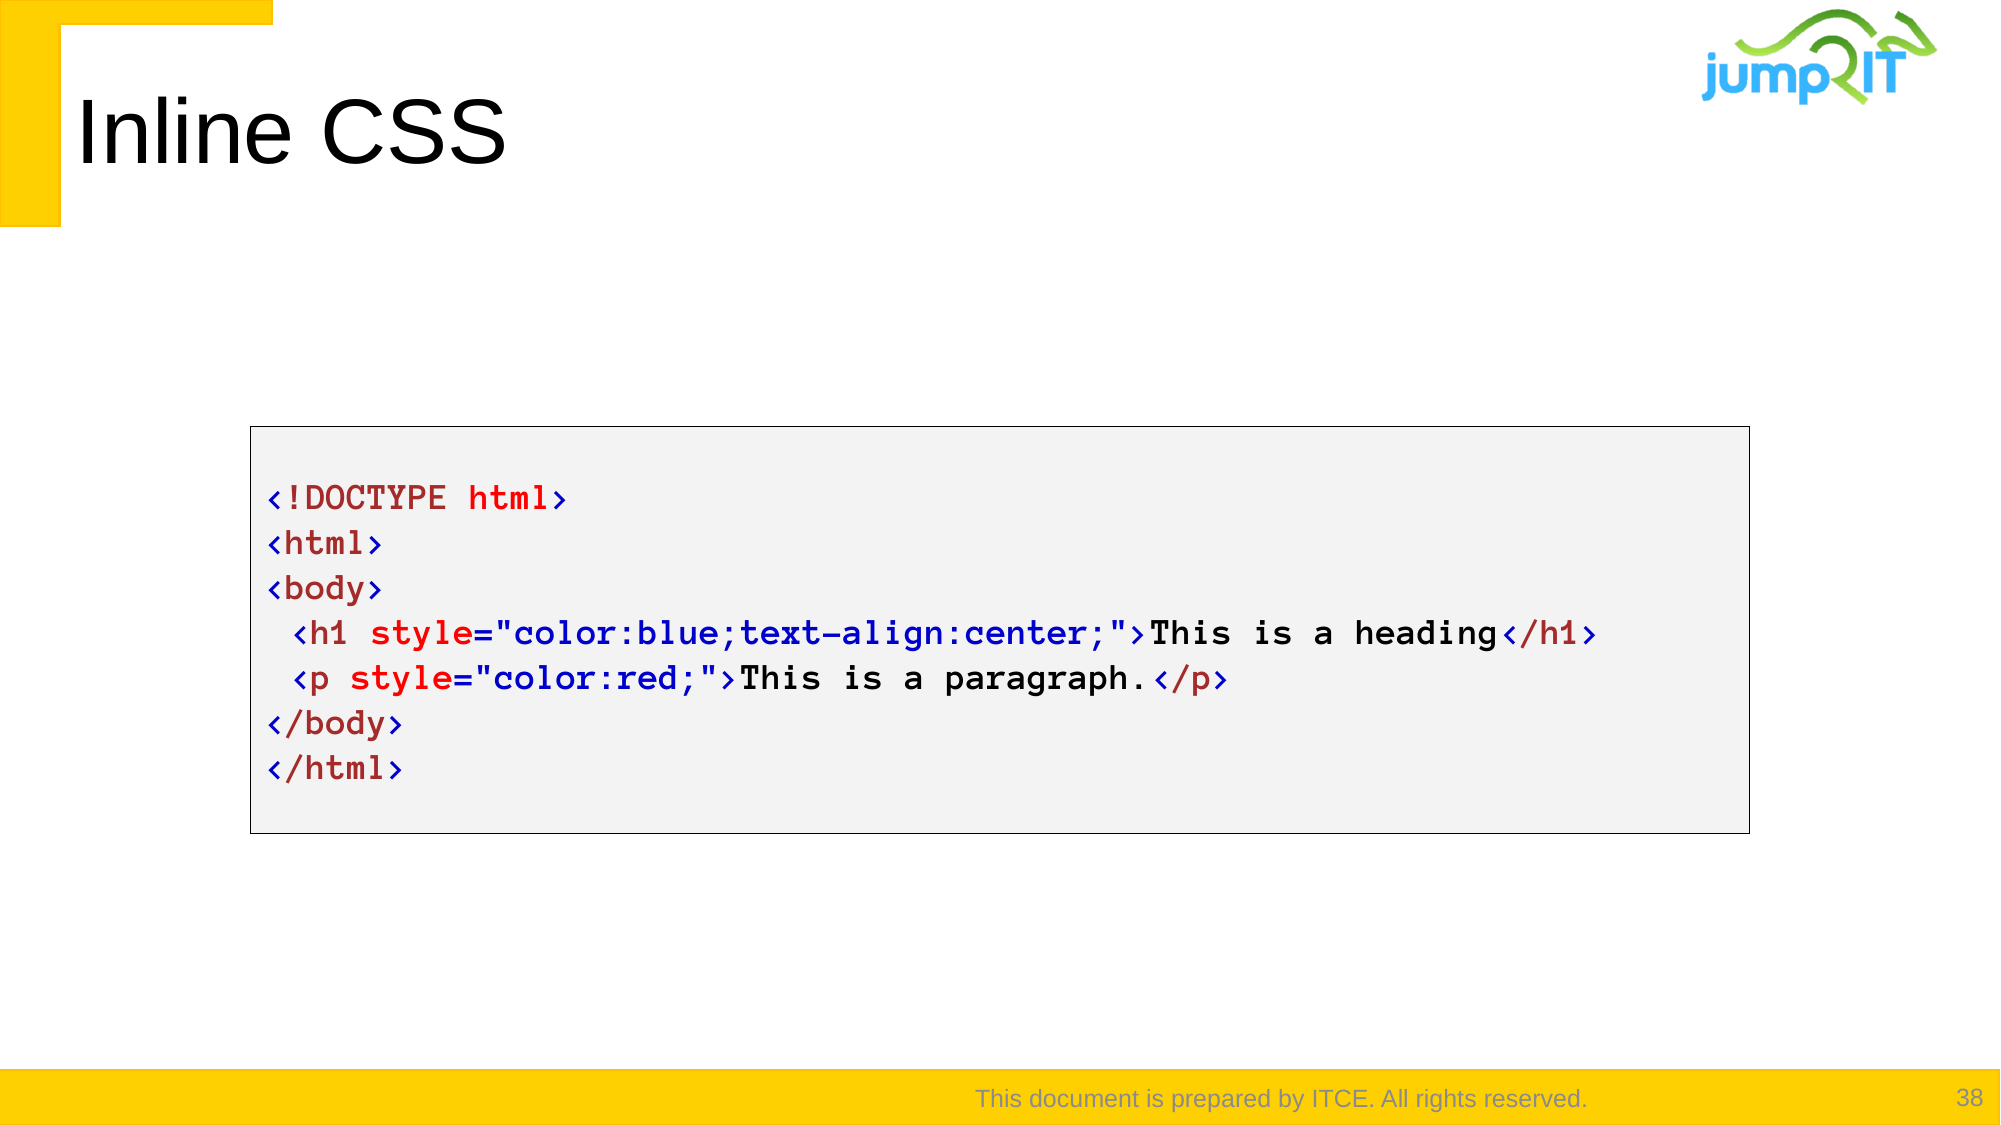

# Inline CSS
<!DOCTYPE html>
<html>
<body>
   <h1 style="color:blue;text-align:center;">This is a heading</h1>
   <p style="color:red;">This is a paragraph.</p>
</body>
</html>
This document is prepared by ITCE. All rights reserved.
38